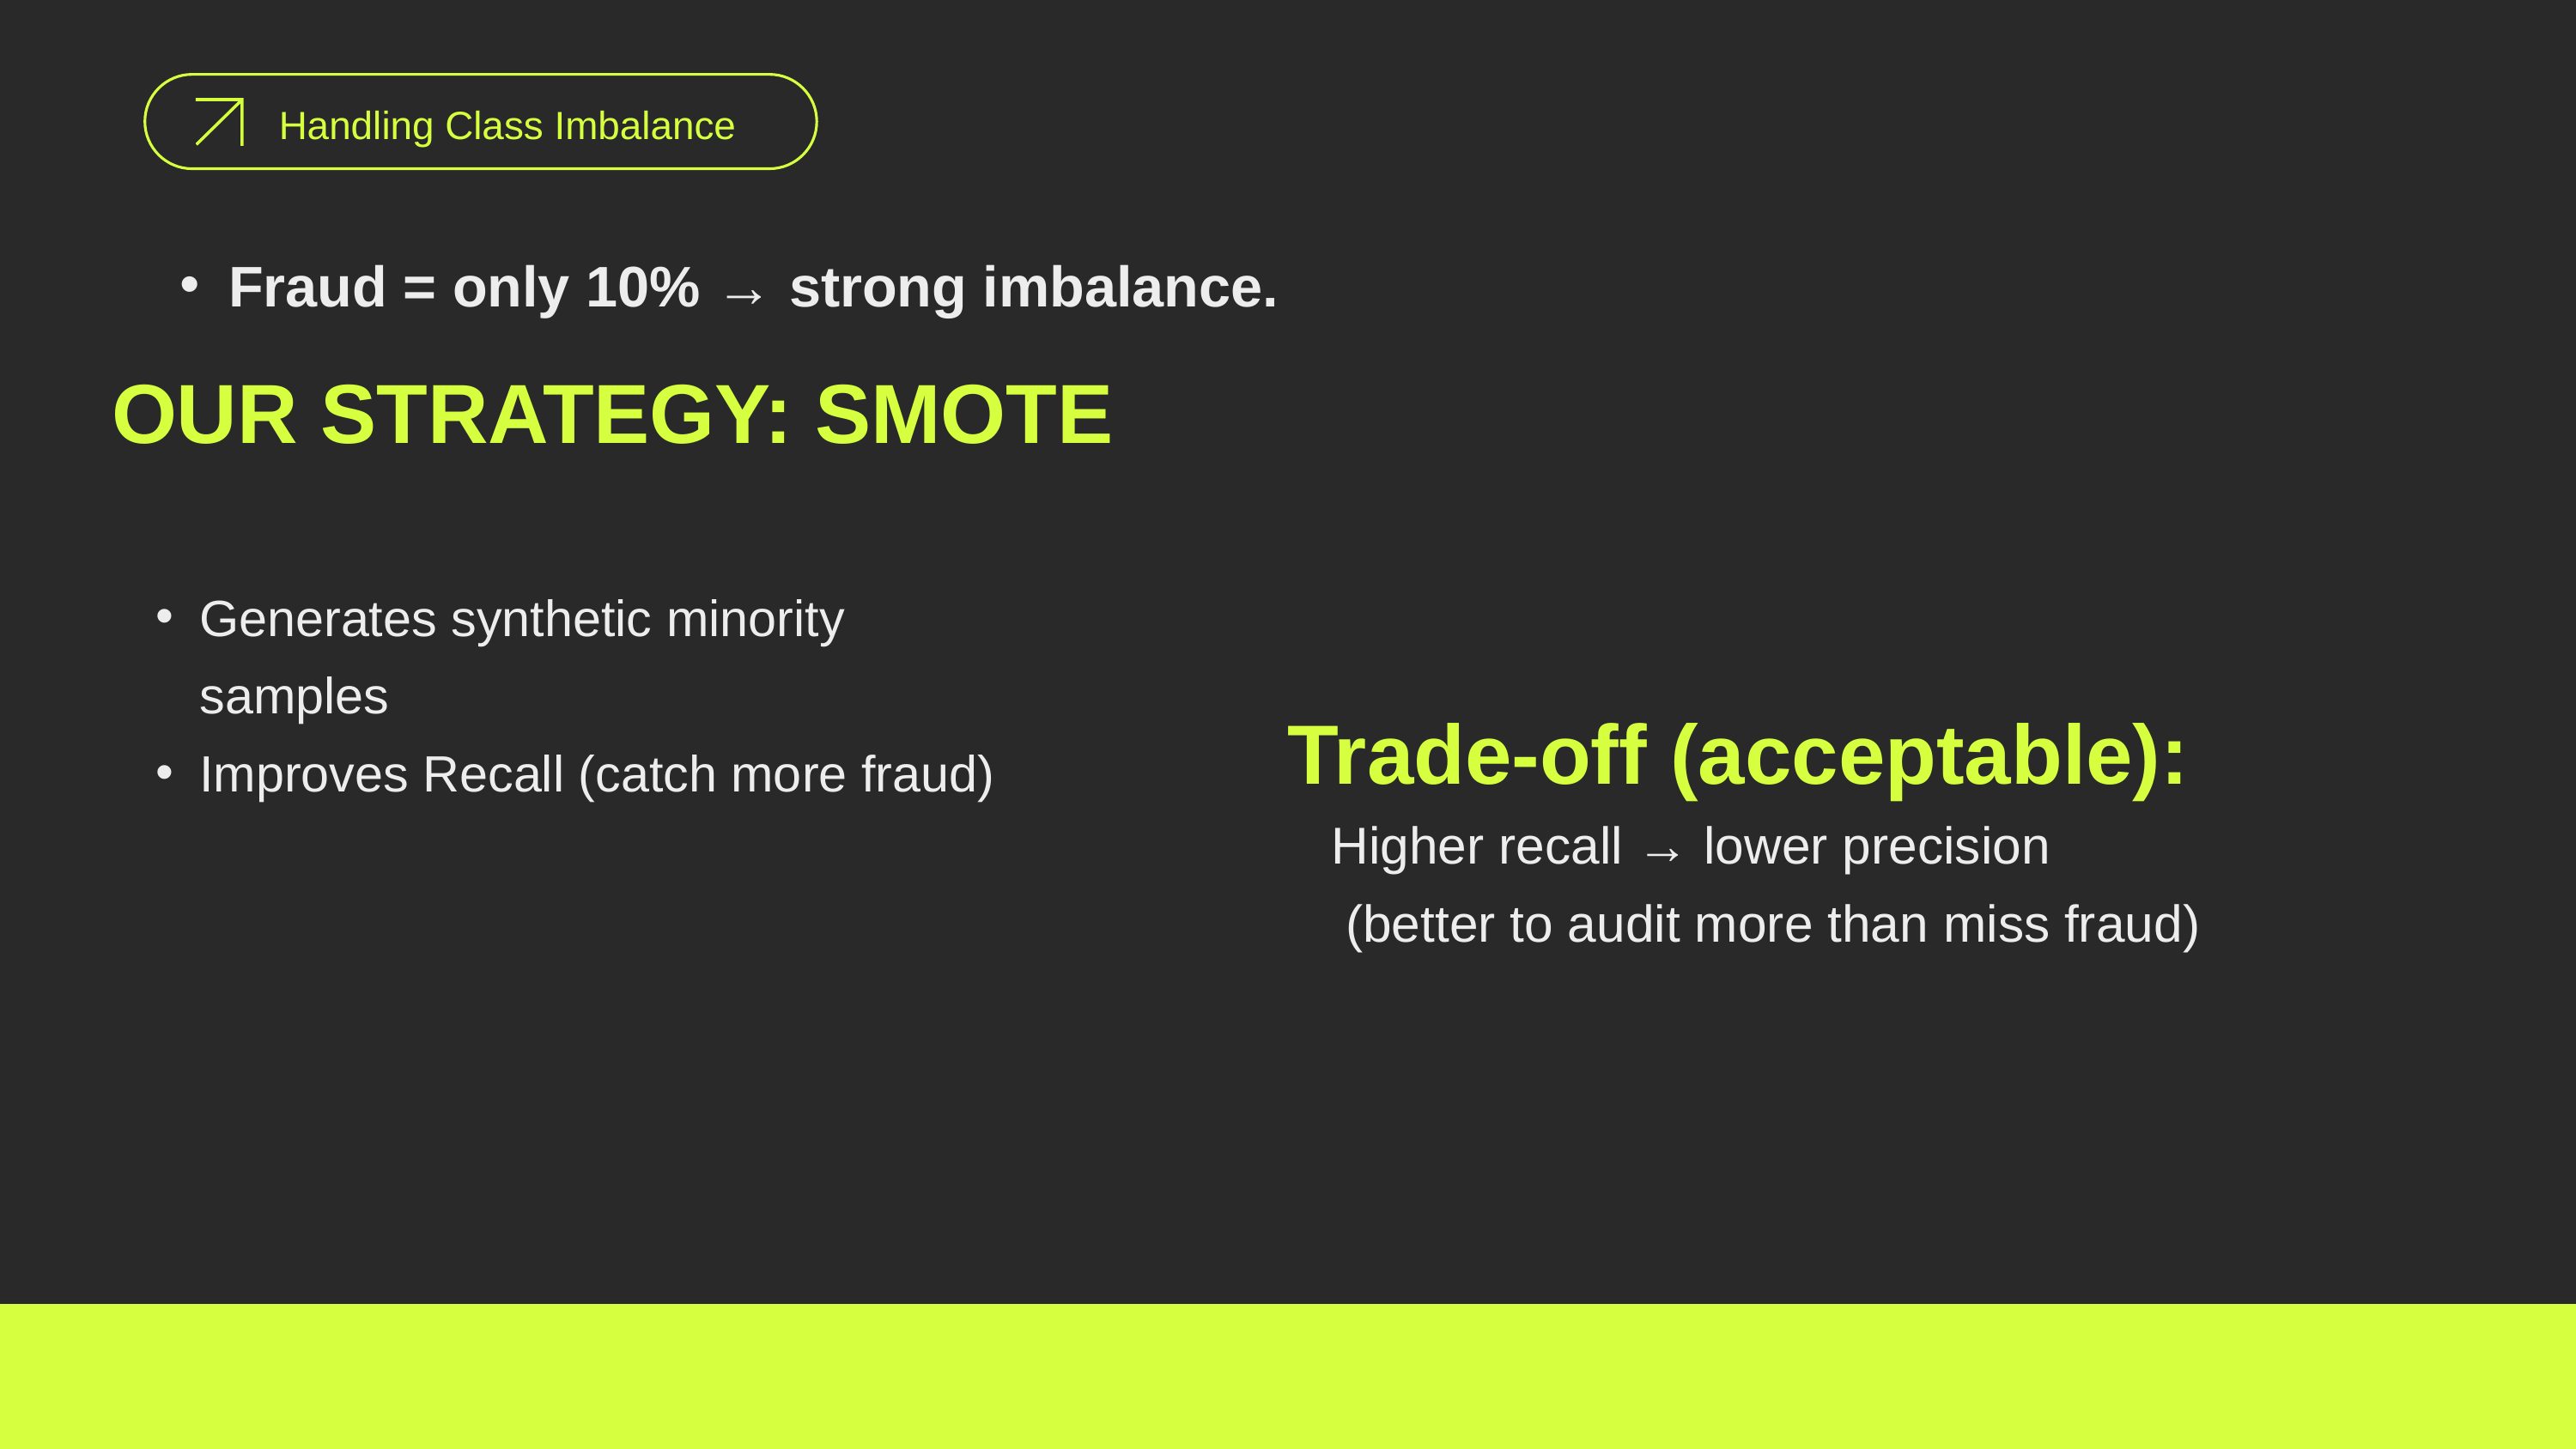

Handling Class Imbalance

OUR STRATEGY: SMOTE
Fraud = only 10% → strong imbalance.

Generates synthetic minority samples
Improves Recall (catch more fraud)

Trade-off (acceptable):
Higher recall → lower precision
 (better to audit more than miss fraud)
/4